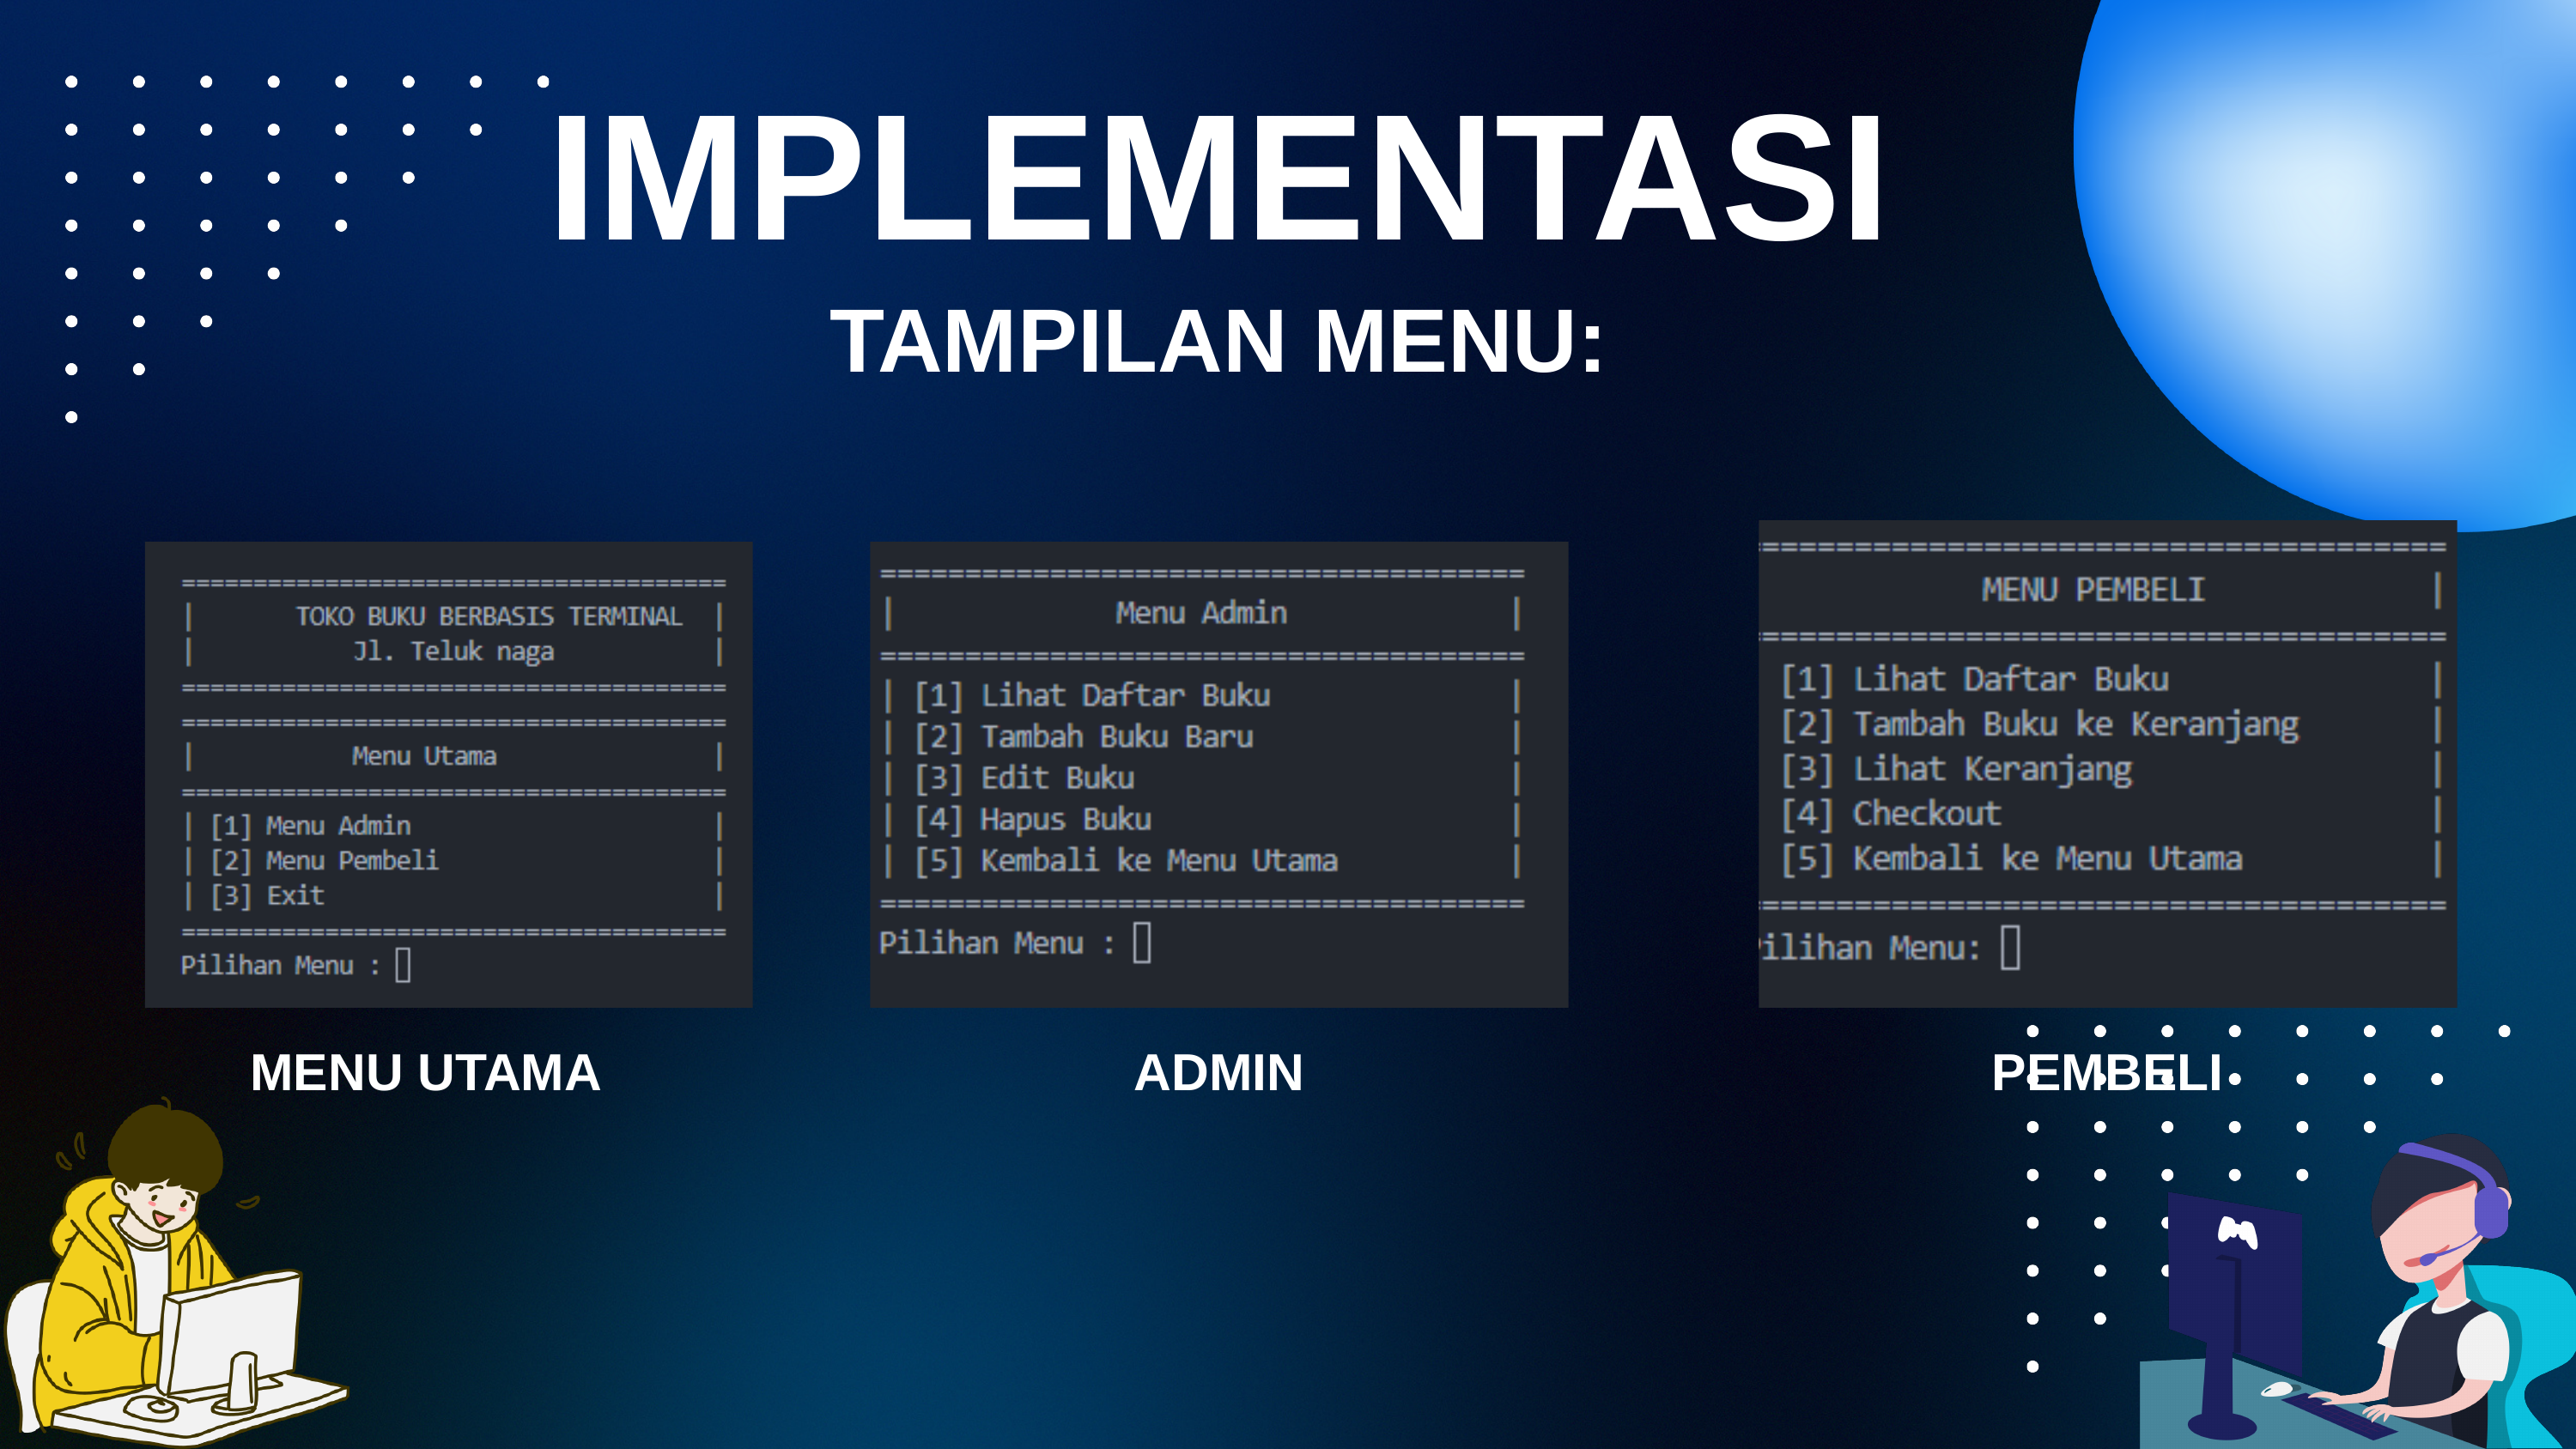

IMPLEMENTASI
TAMPILAN MENU:

MENU UTAMA
ADMIN
PEMBELI